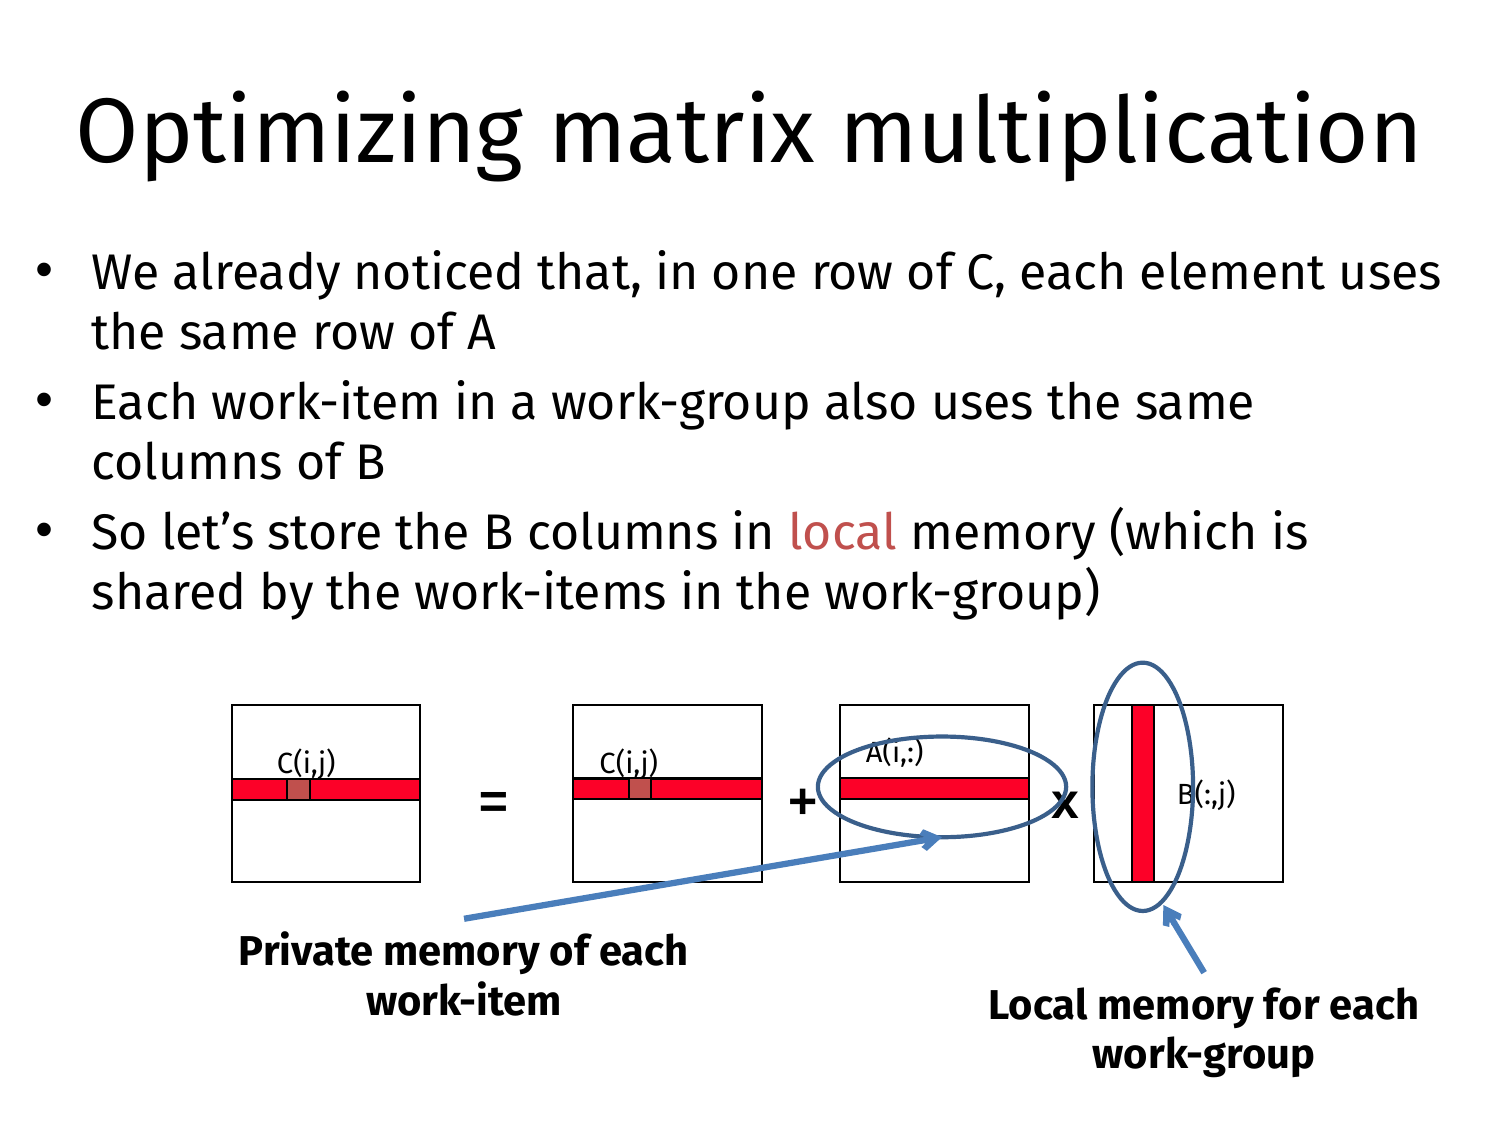

# Optimizing matrix multiplication
We already noticed that, in one row of C, each element uses the same row of A
Each work-item in a work-group also uses the same columns of B
So let’s store the B columns in local memory (which is shared by the work-items in the work-group)

A(i,:)

C(i,j)
C(i,j)

=
+
x
B(:,j)

Private memory of each work-item
Local memory for each work-group